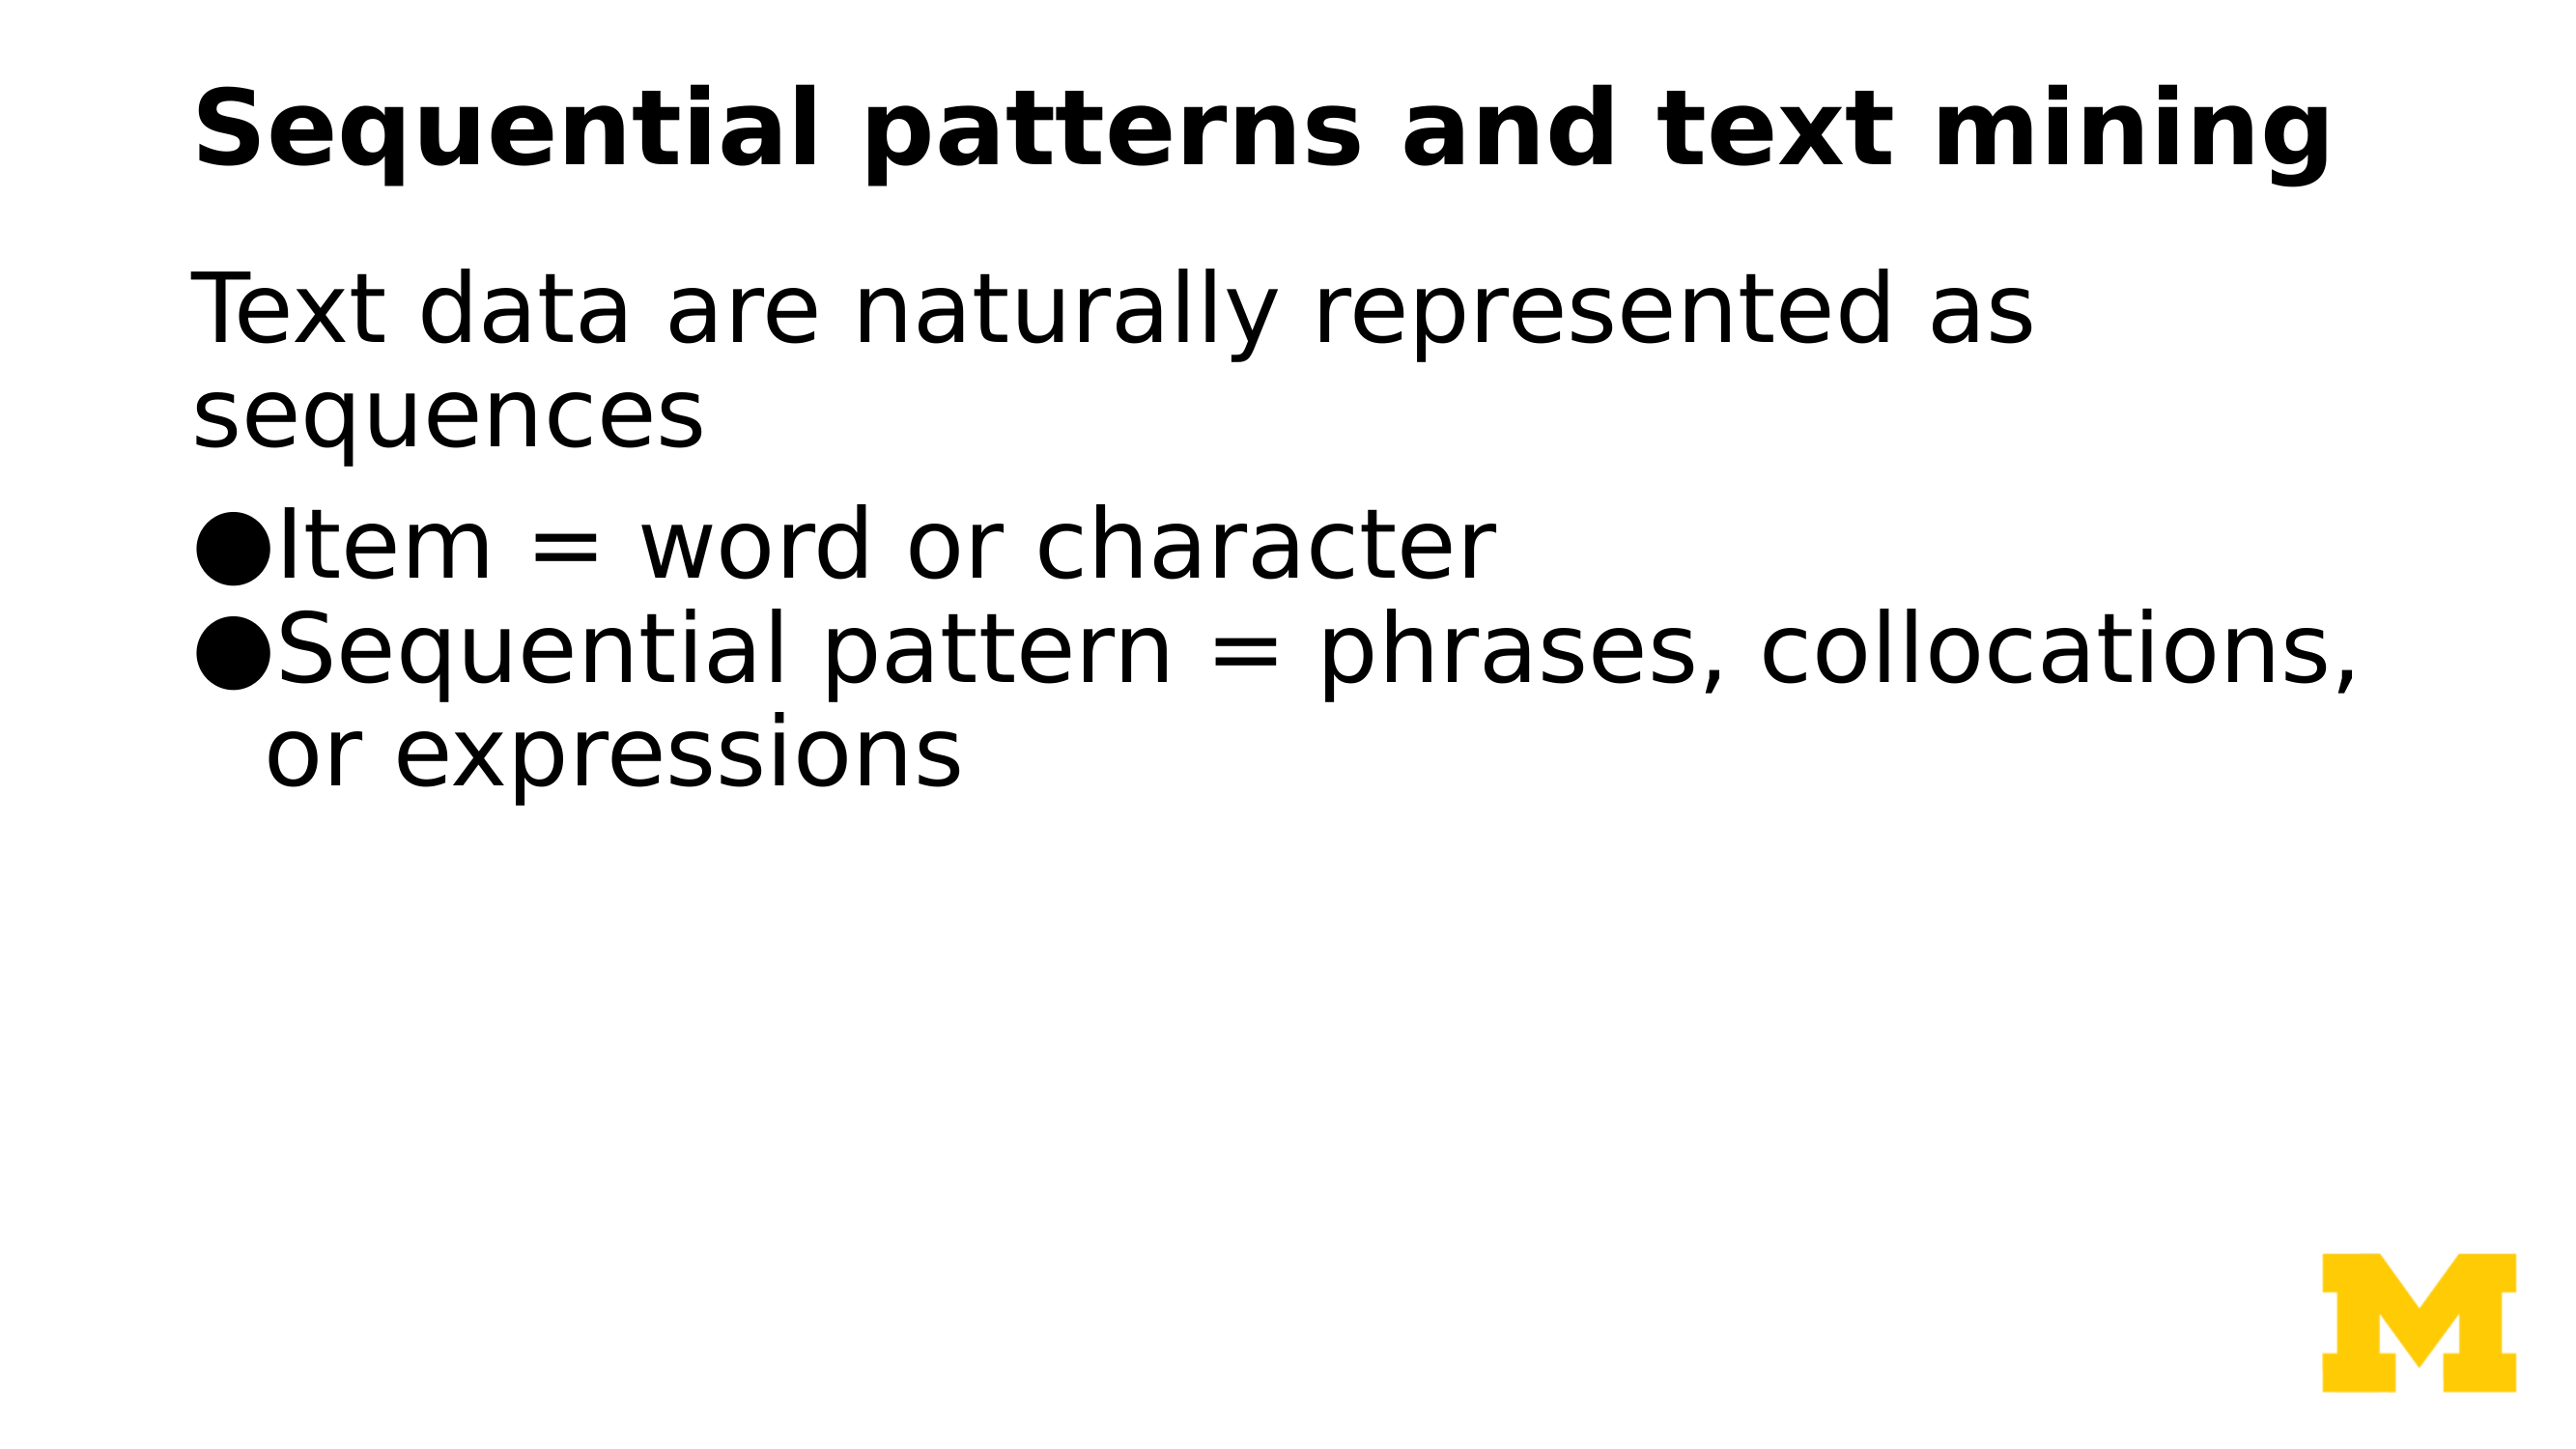

# Sequential patterns and text mining
Text data are naturally represented as sequences
Item = word or character
Sequential pattern = phrases, collocations, or expressions